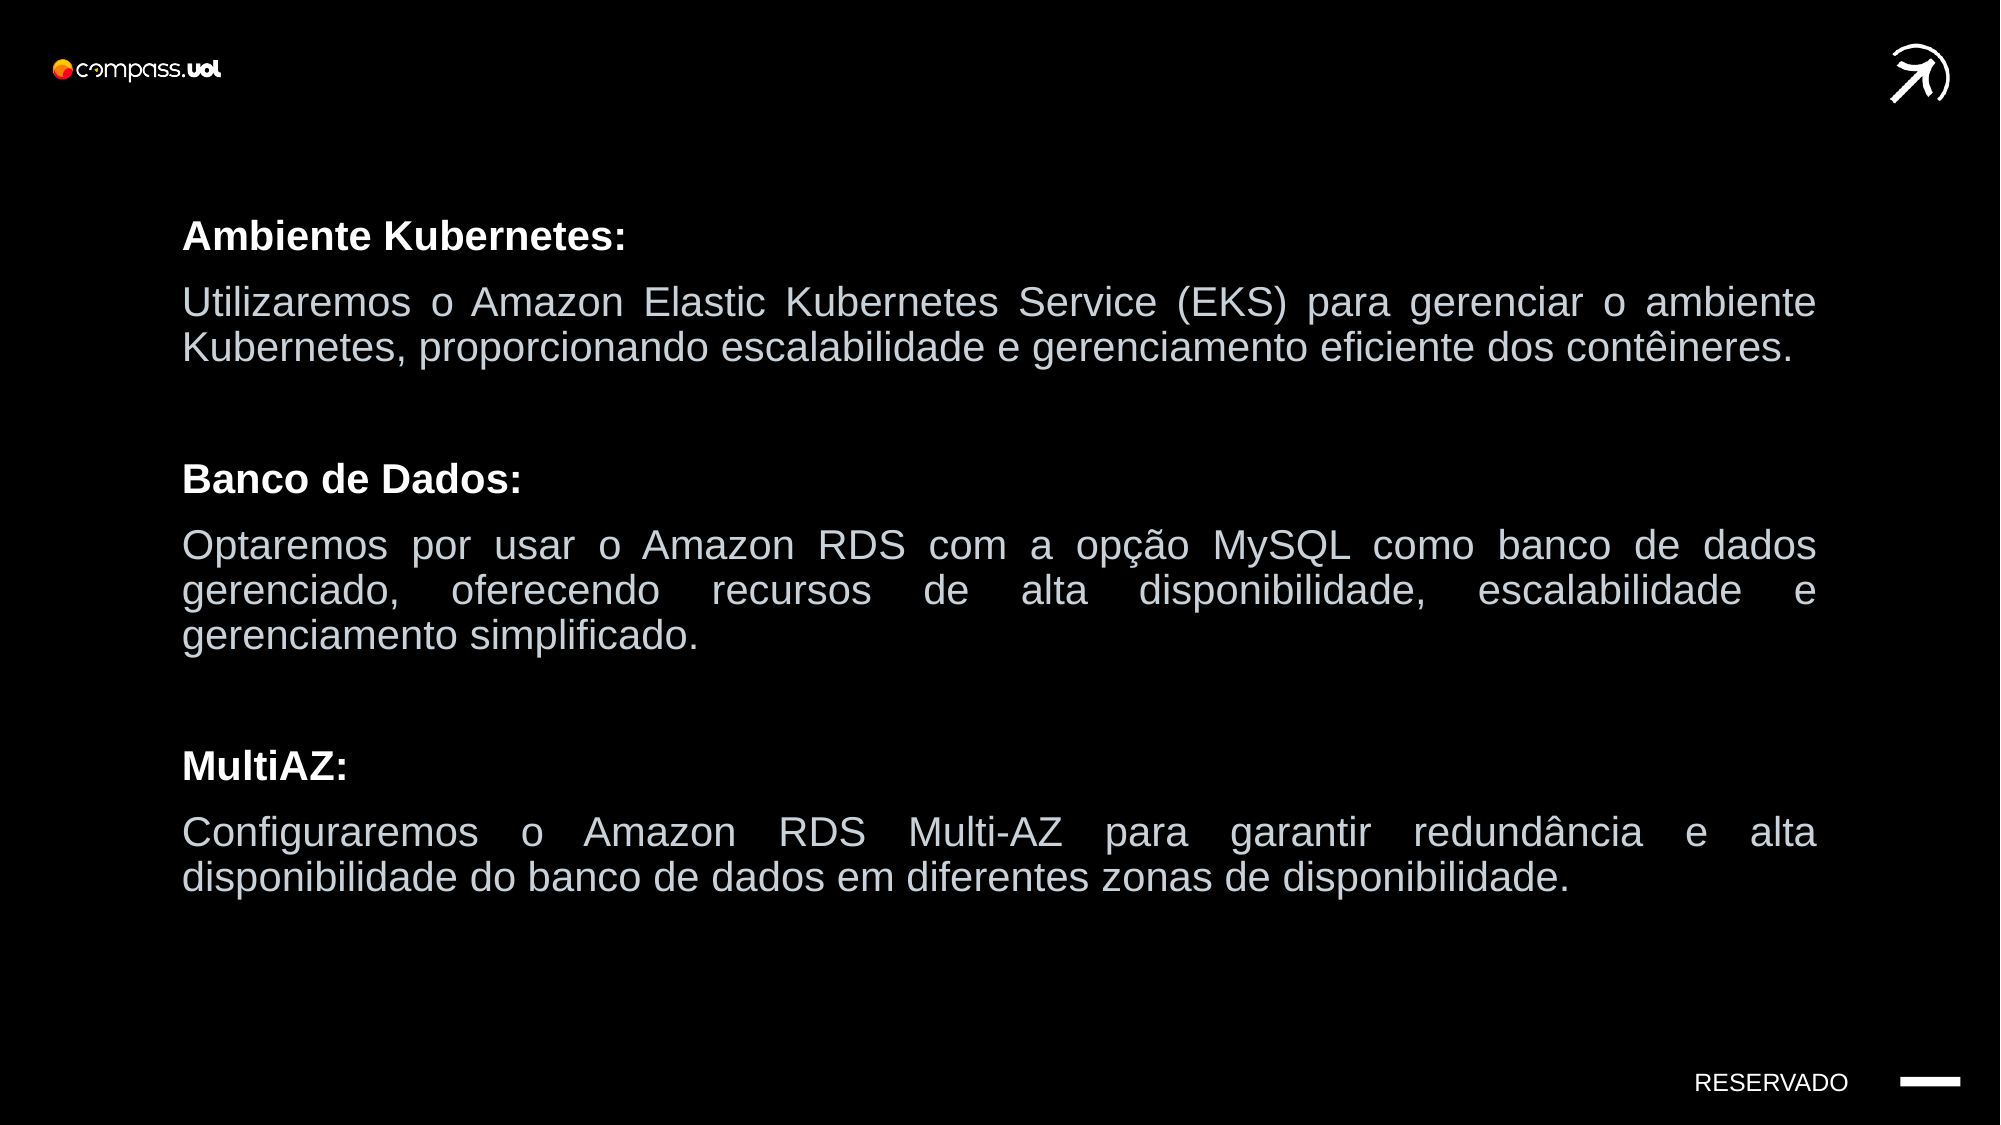

Ambiente Kubernetes:
Utilizaremos o Amazon Elastic Kubernetes Service (EKS) para gerenciar o ambiente Kubernetes, proporcionando escalabilidade e gerenciamento eficiente dos contêineres.

Banco de Dados:
Optaremos por usar o Amazon RDS com a opção MySQL como banco de dados gerenciado, oferecendo recursos de alta disponibilidade, escalabilidade e gerenciamento simplificado.

MultiAZ:
Configuraremos o Amazon RDS Multi-AZ para garantir redundância e alta disponibilidade do banco de dados em diferentes zonas de disponibilidade.
RESERVADO